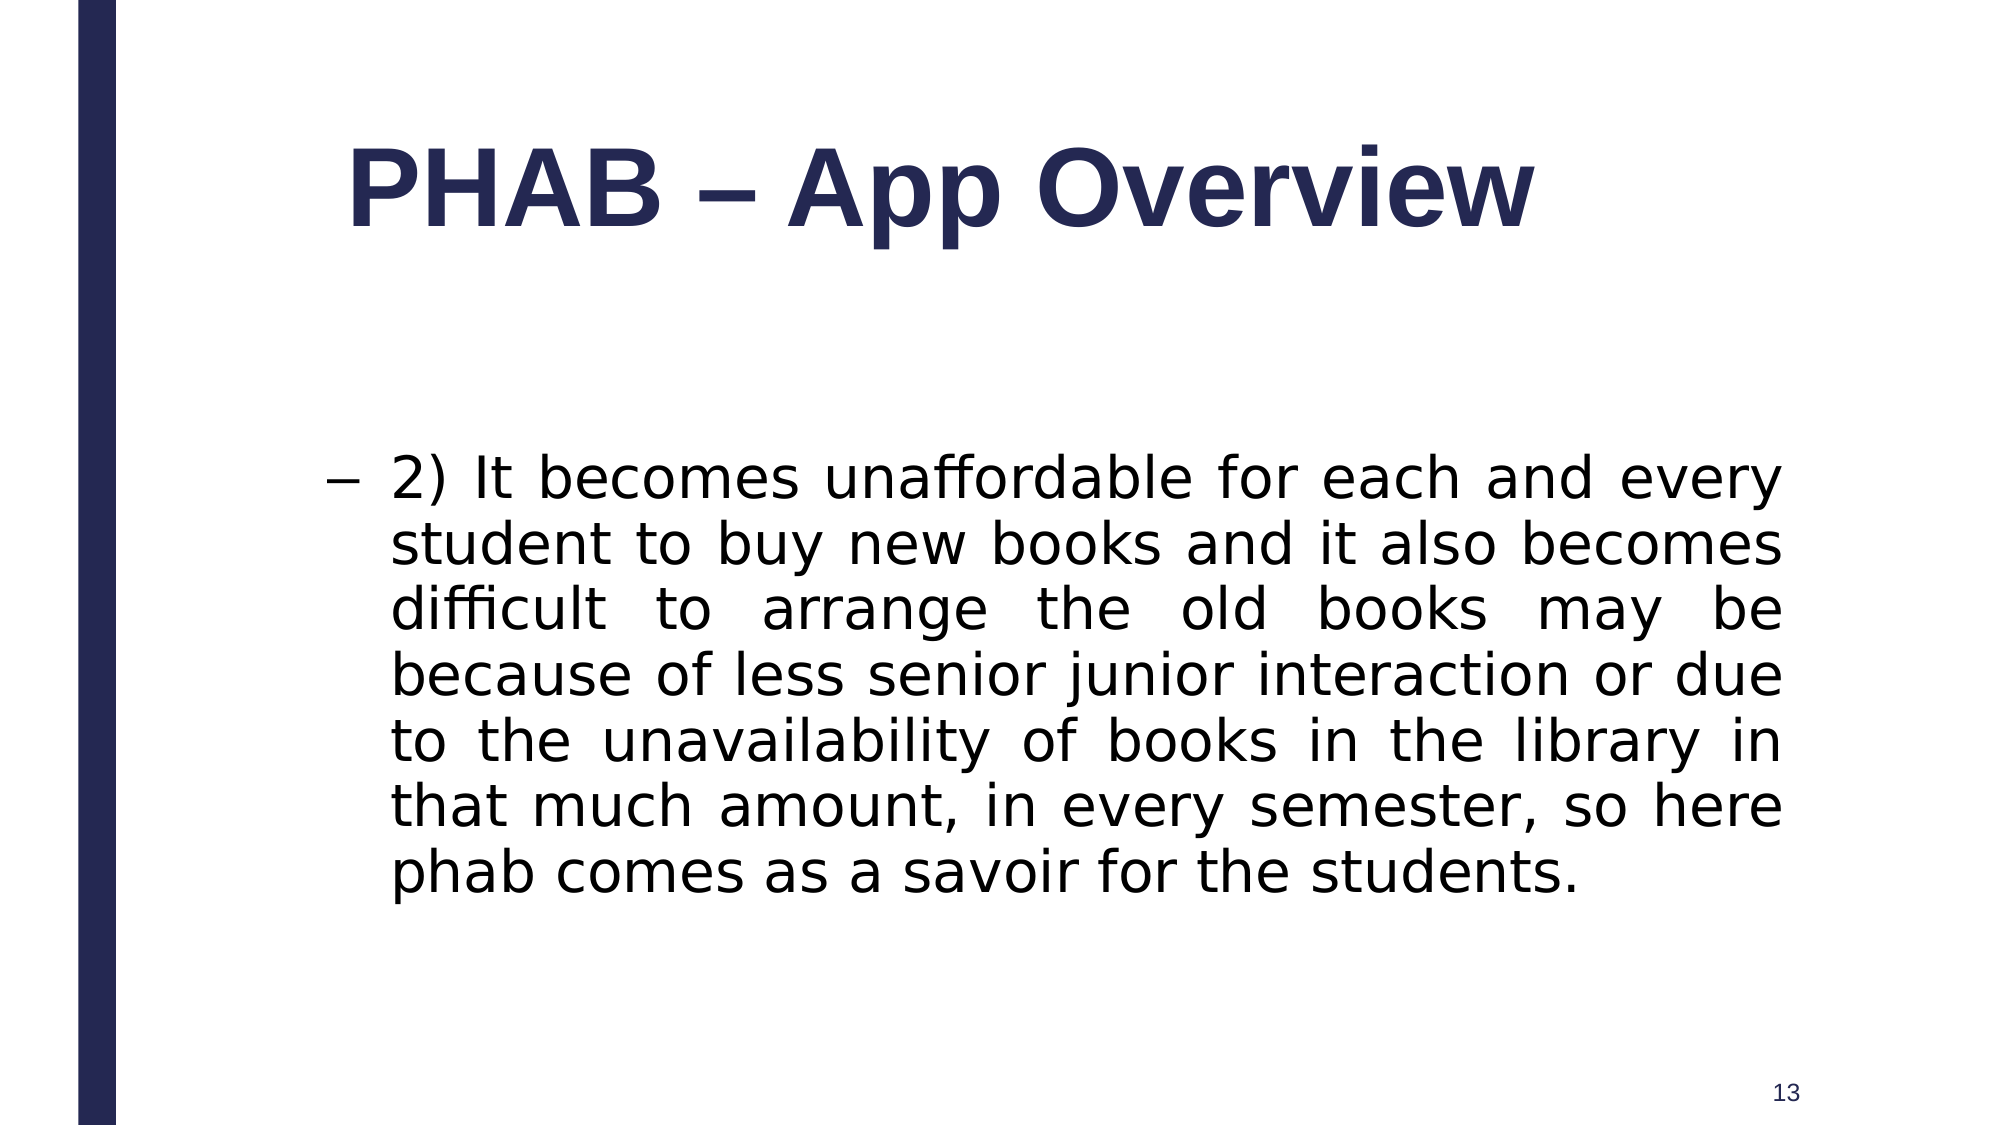

PHAB – App Overview

2) It becomes unaffordable for each and every student to buy new books and it also becomes difficult to arrange the old books may be because of less senior junior interaction or due to the unavailability of books in the library in that much amount, in every semester, so here phab comes as a savoir for the students.

13